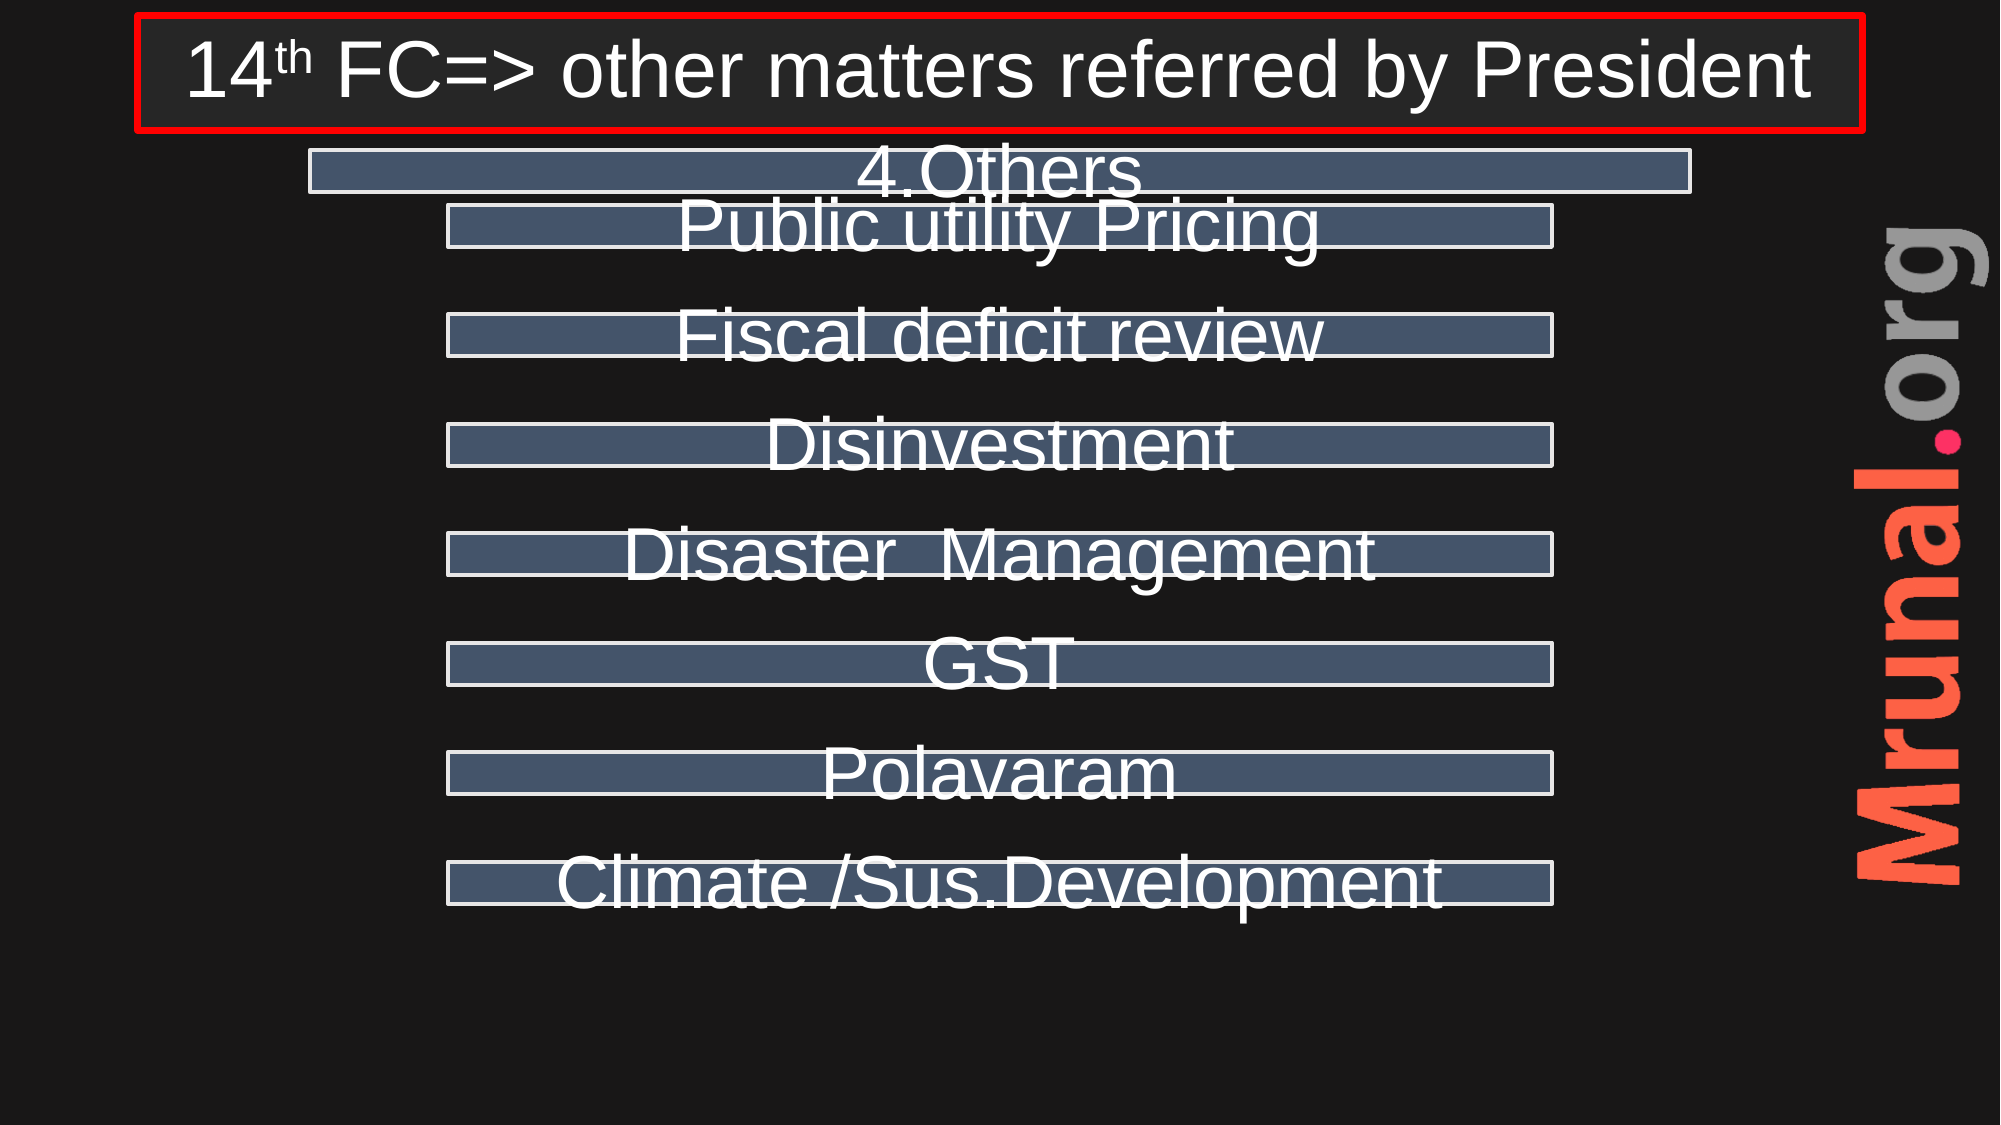

# 14th FC=> other matters referred by President
4.Others
Public utility Pricing
Fiscal deficit review
Disinvestment
Disaster  Management
GST
Polavaram
Climate /Sus.Development